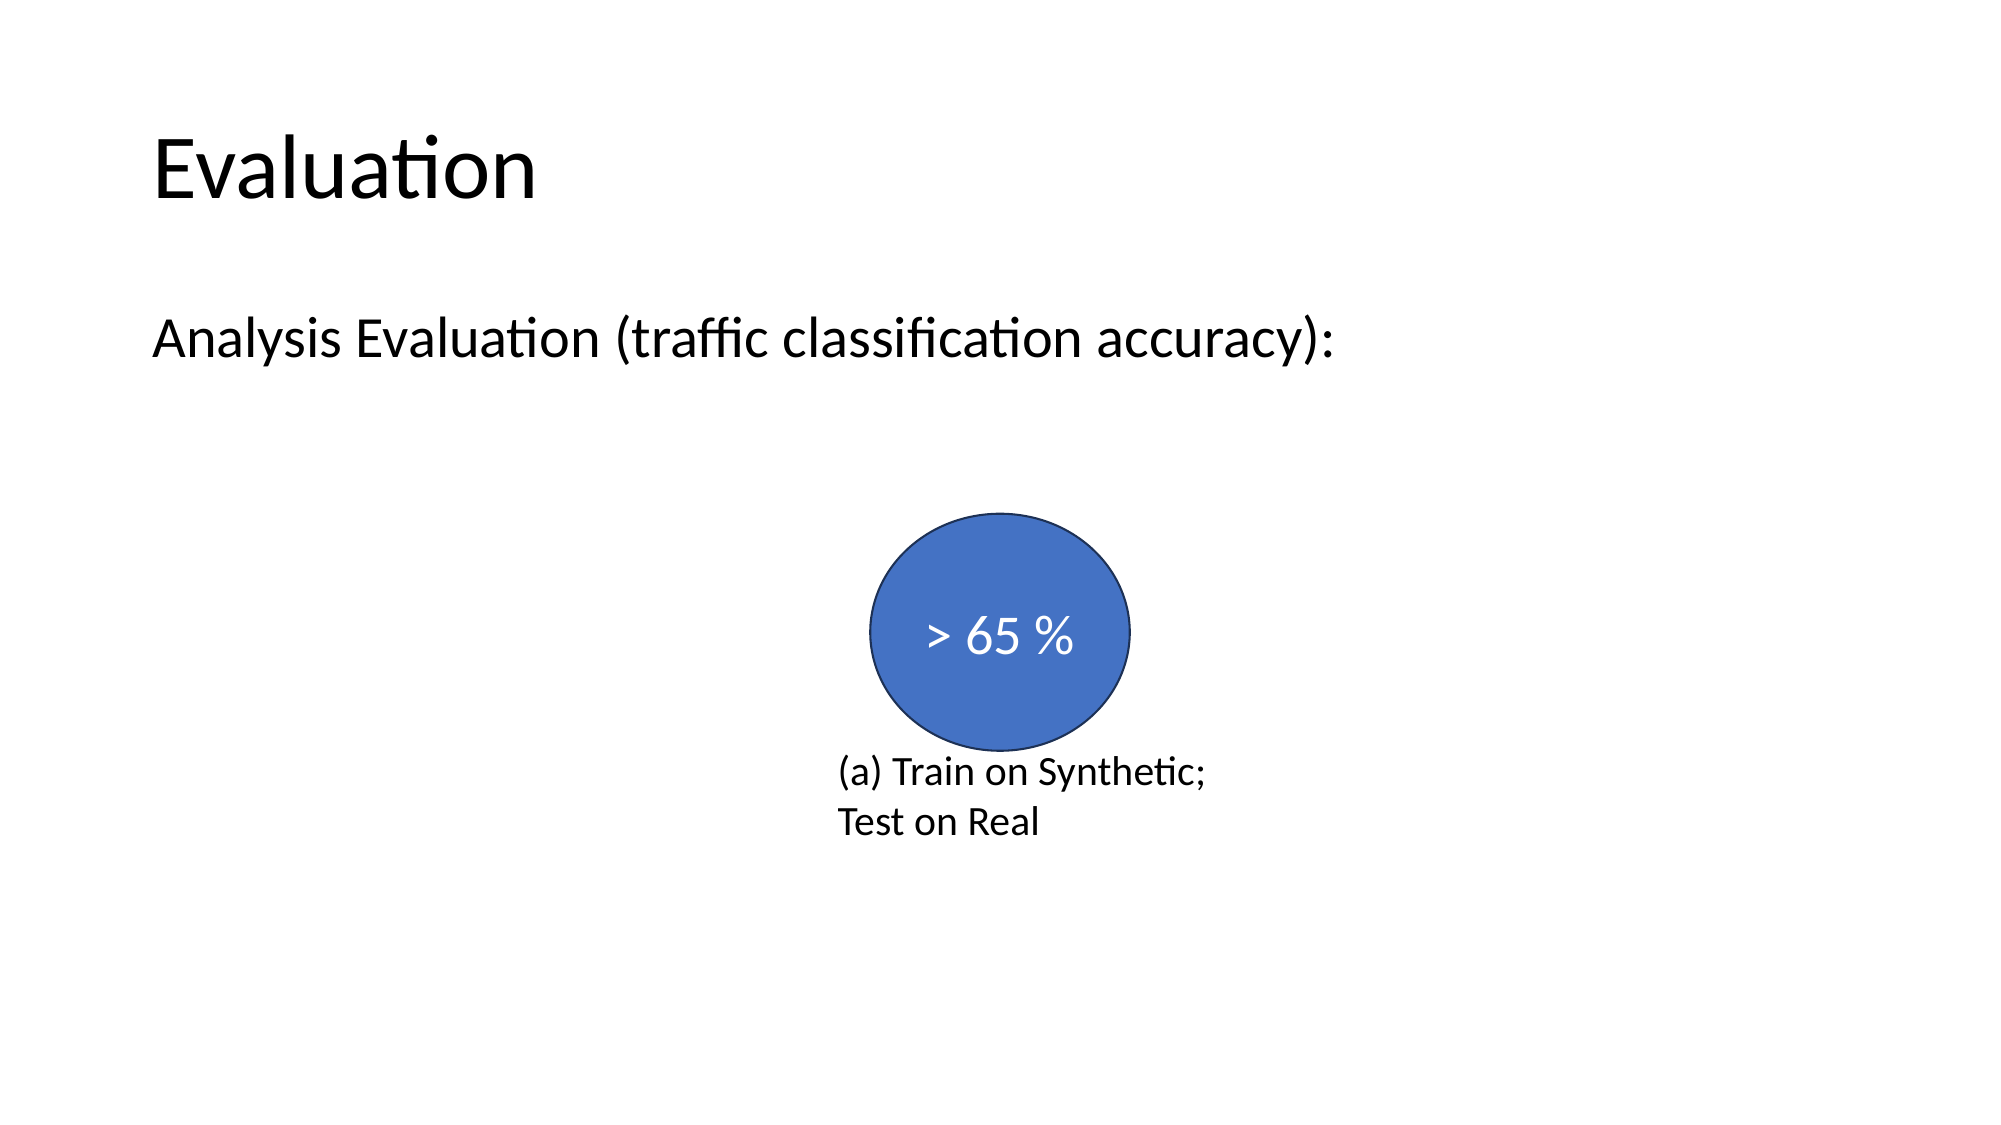

# Evaluation
Analysis Evaluation (traffic classification accuracy):
> 65 %
(a) Train on Synthetic; Test on Real
29